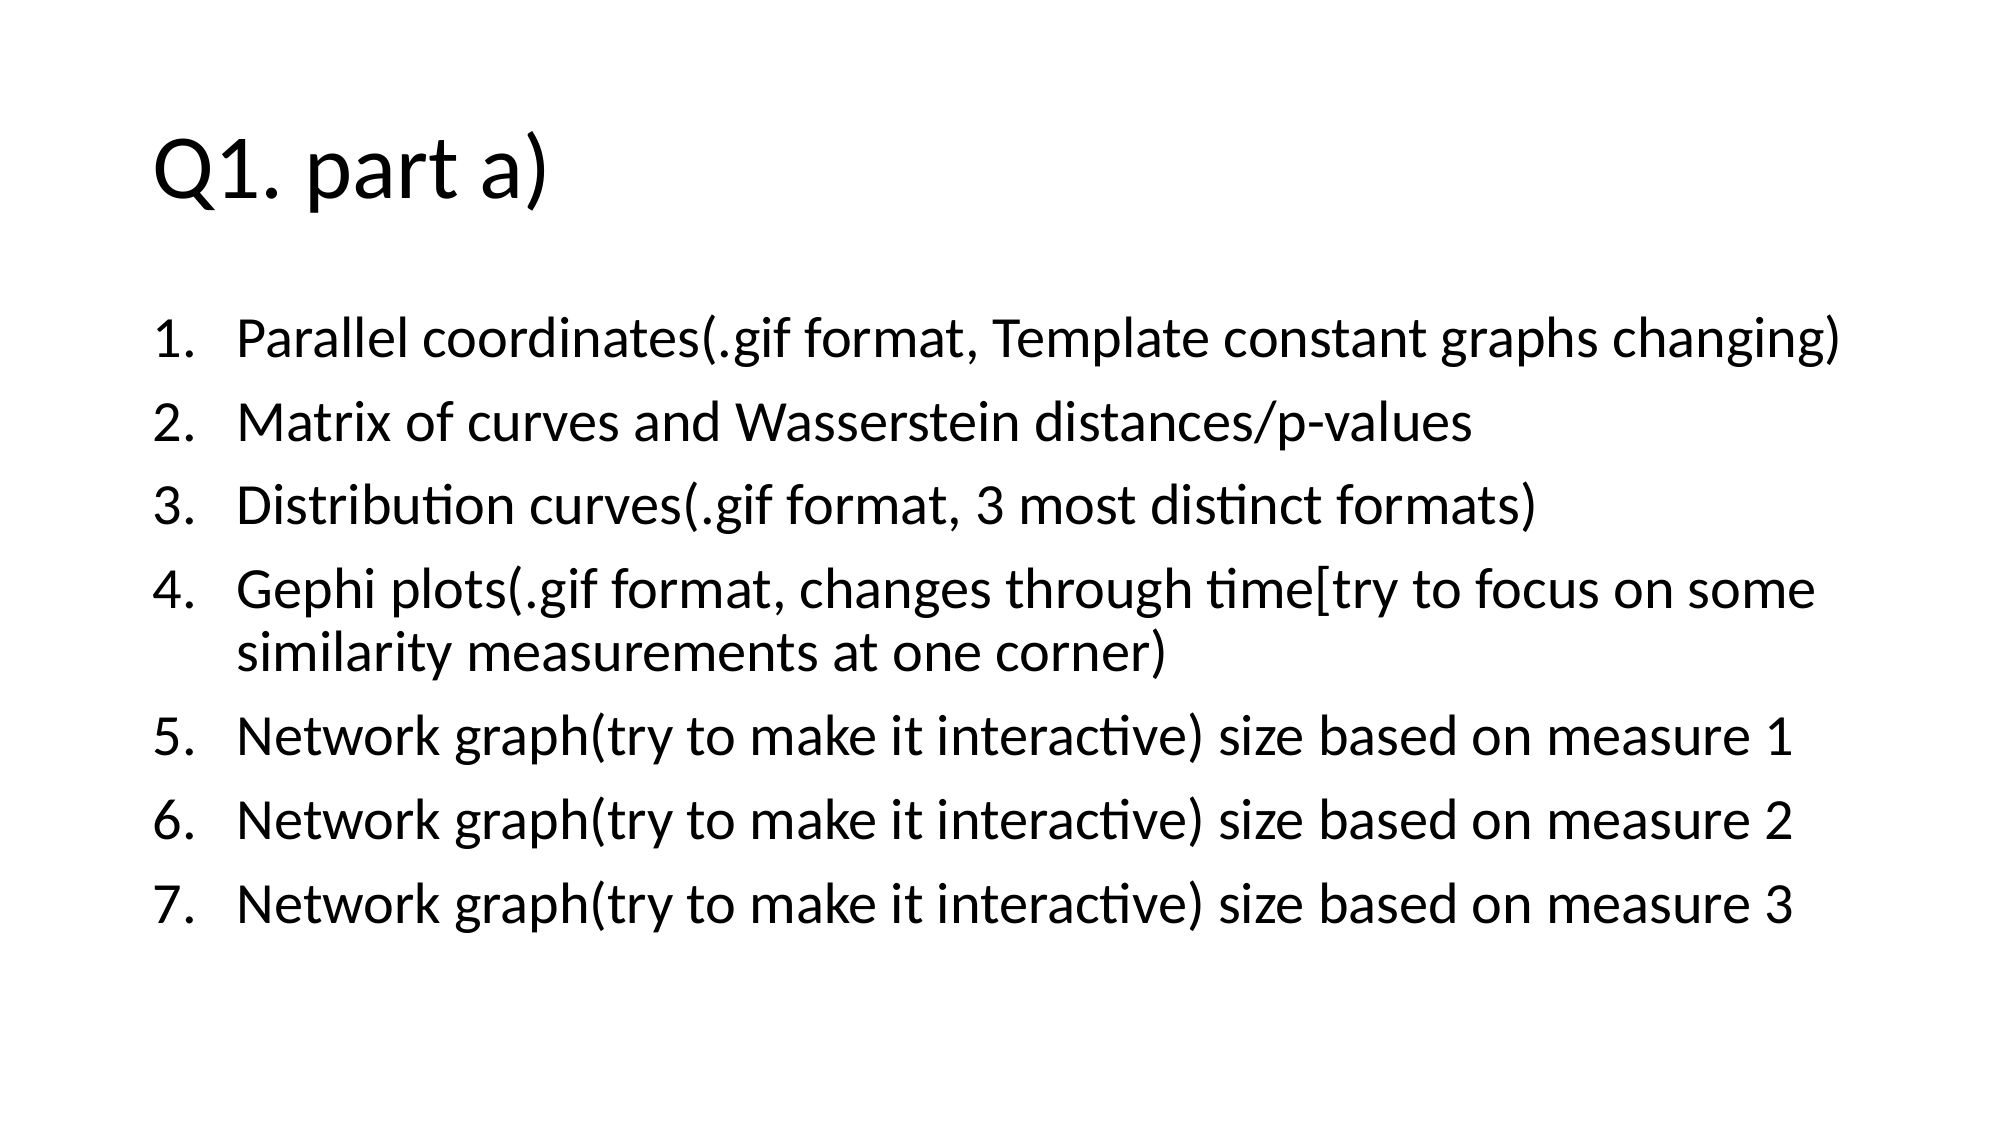

# Q1. part a)
Parallel coordinates(.gif format, Template constant graphs changing)
Matrix of curves and Wasserstein distances/p-values
Distribution curves(.gif format, 3 most distinct formats)
Gephi plots(.gif format, changes through time[try to focus on some similarity measurements at one corner)
Network graph(try to make it interactive) size based on measure 1
Network graph(try to make it interactive) size based on measure 2
Network graph(try to make it interactive) size based on measure 3